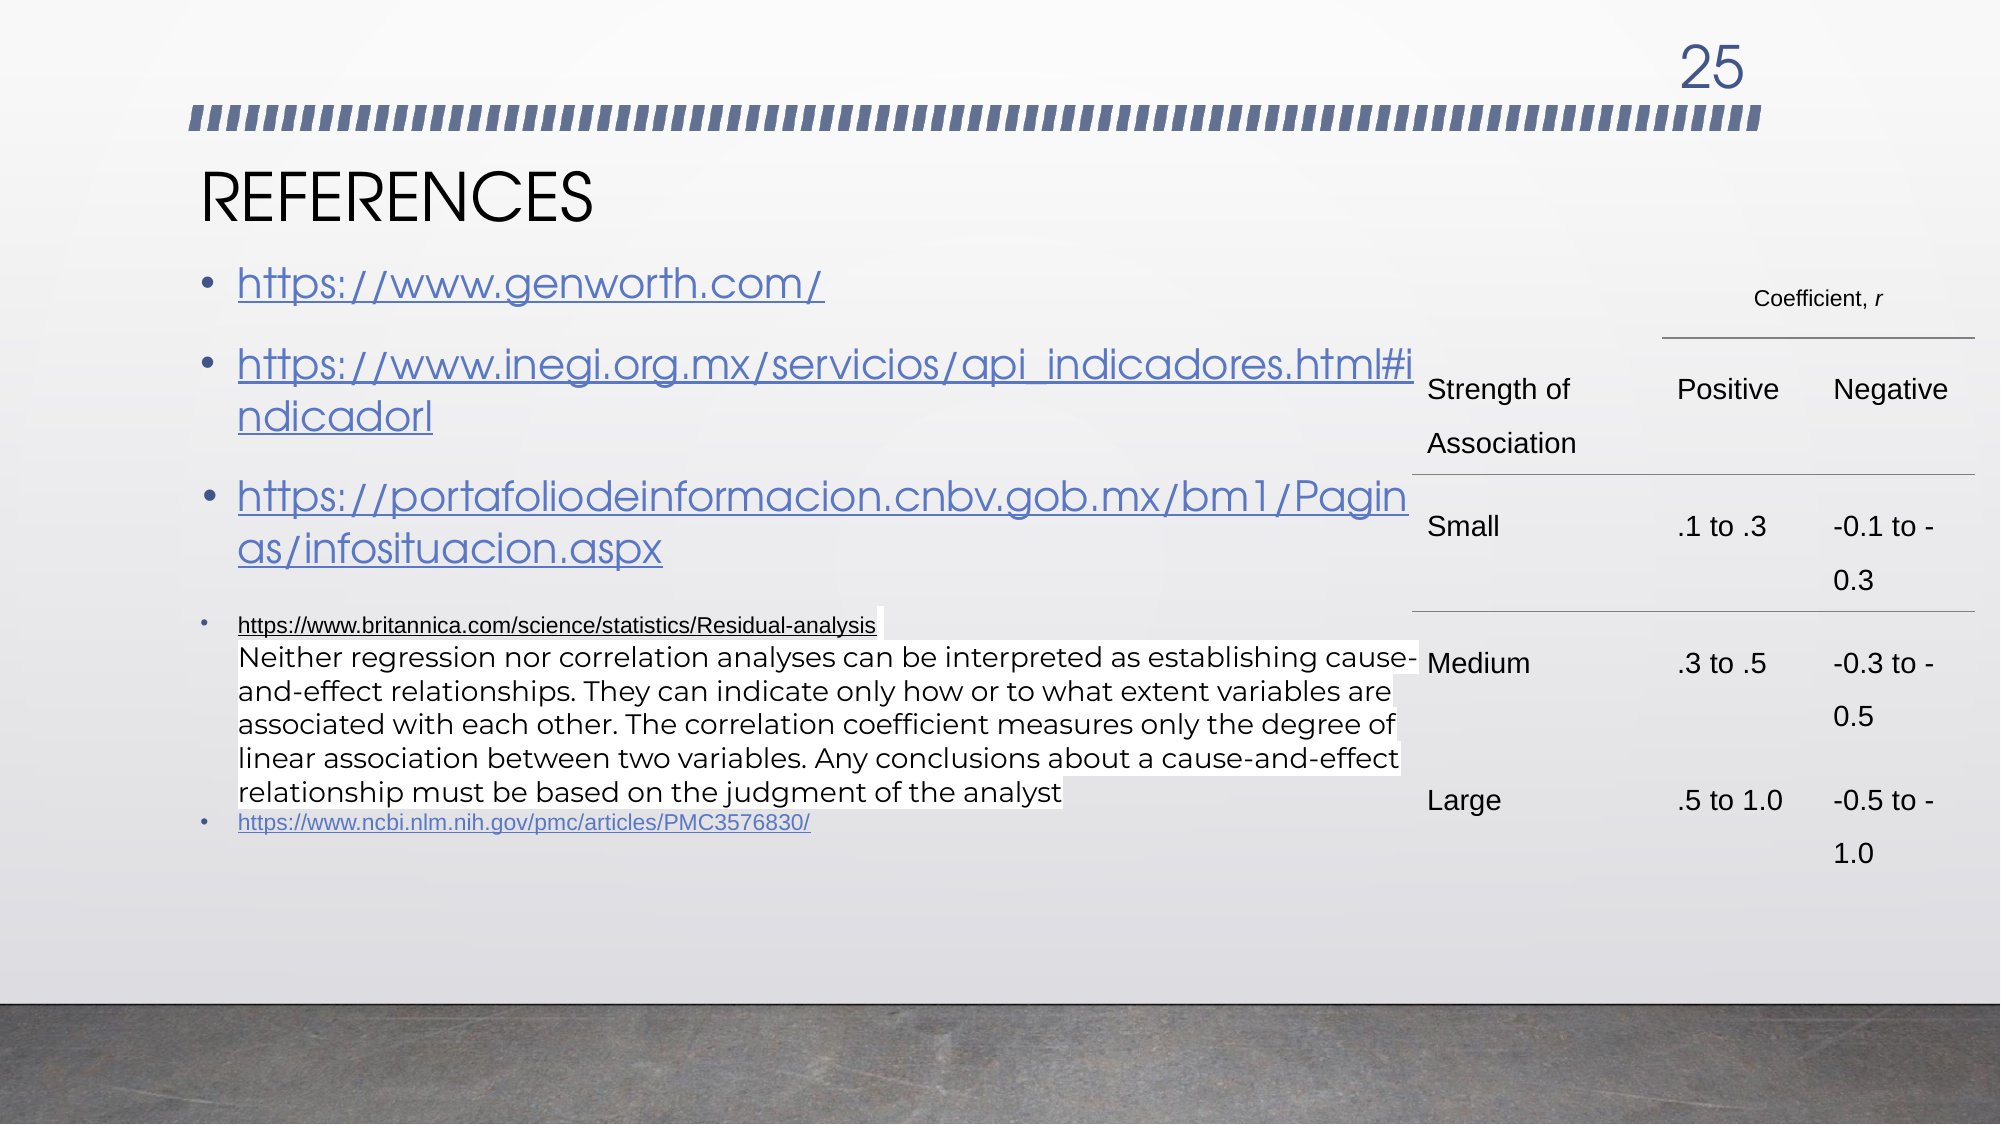

25
# REFERENCES
https://www.genworth.com/
https://www.inegi.org.mx/servicios/api_indicadores.html#indicadorI
https://portafoliodeinformacion.cnbv.gob.mx/bm1/Paginas/infosituacion.aspx

https://www.britannica.com/science/statistics/Residual-analysis
Neither regression nor correlation analyses can be interpreted as establishing cause-and-effect relationships. They can indicate only how or to what extent variables are associated with each other. The correlation coefficient measures only the degree of linear association between two variables. Any conclusions about a cause-and-effect relationship must be based on the judgment of the analyst
https://www.ncbi.nlm.nih.gov/pmc/articles/PMC3576830/

|  | Coefficient, r |  |
| --- | --- | --- |
| Strength of Association | Positive | Negative |
| Small | .1 to .3 | -0.1 to -0.3 |
| Medium | .3 to .5 | -0.3 to -0.5 |
| Large | .5 to 1.0 | -0.5 to -1.0 |